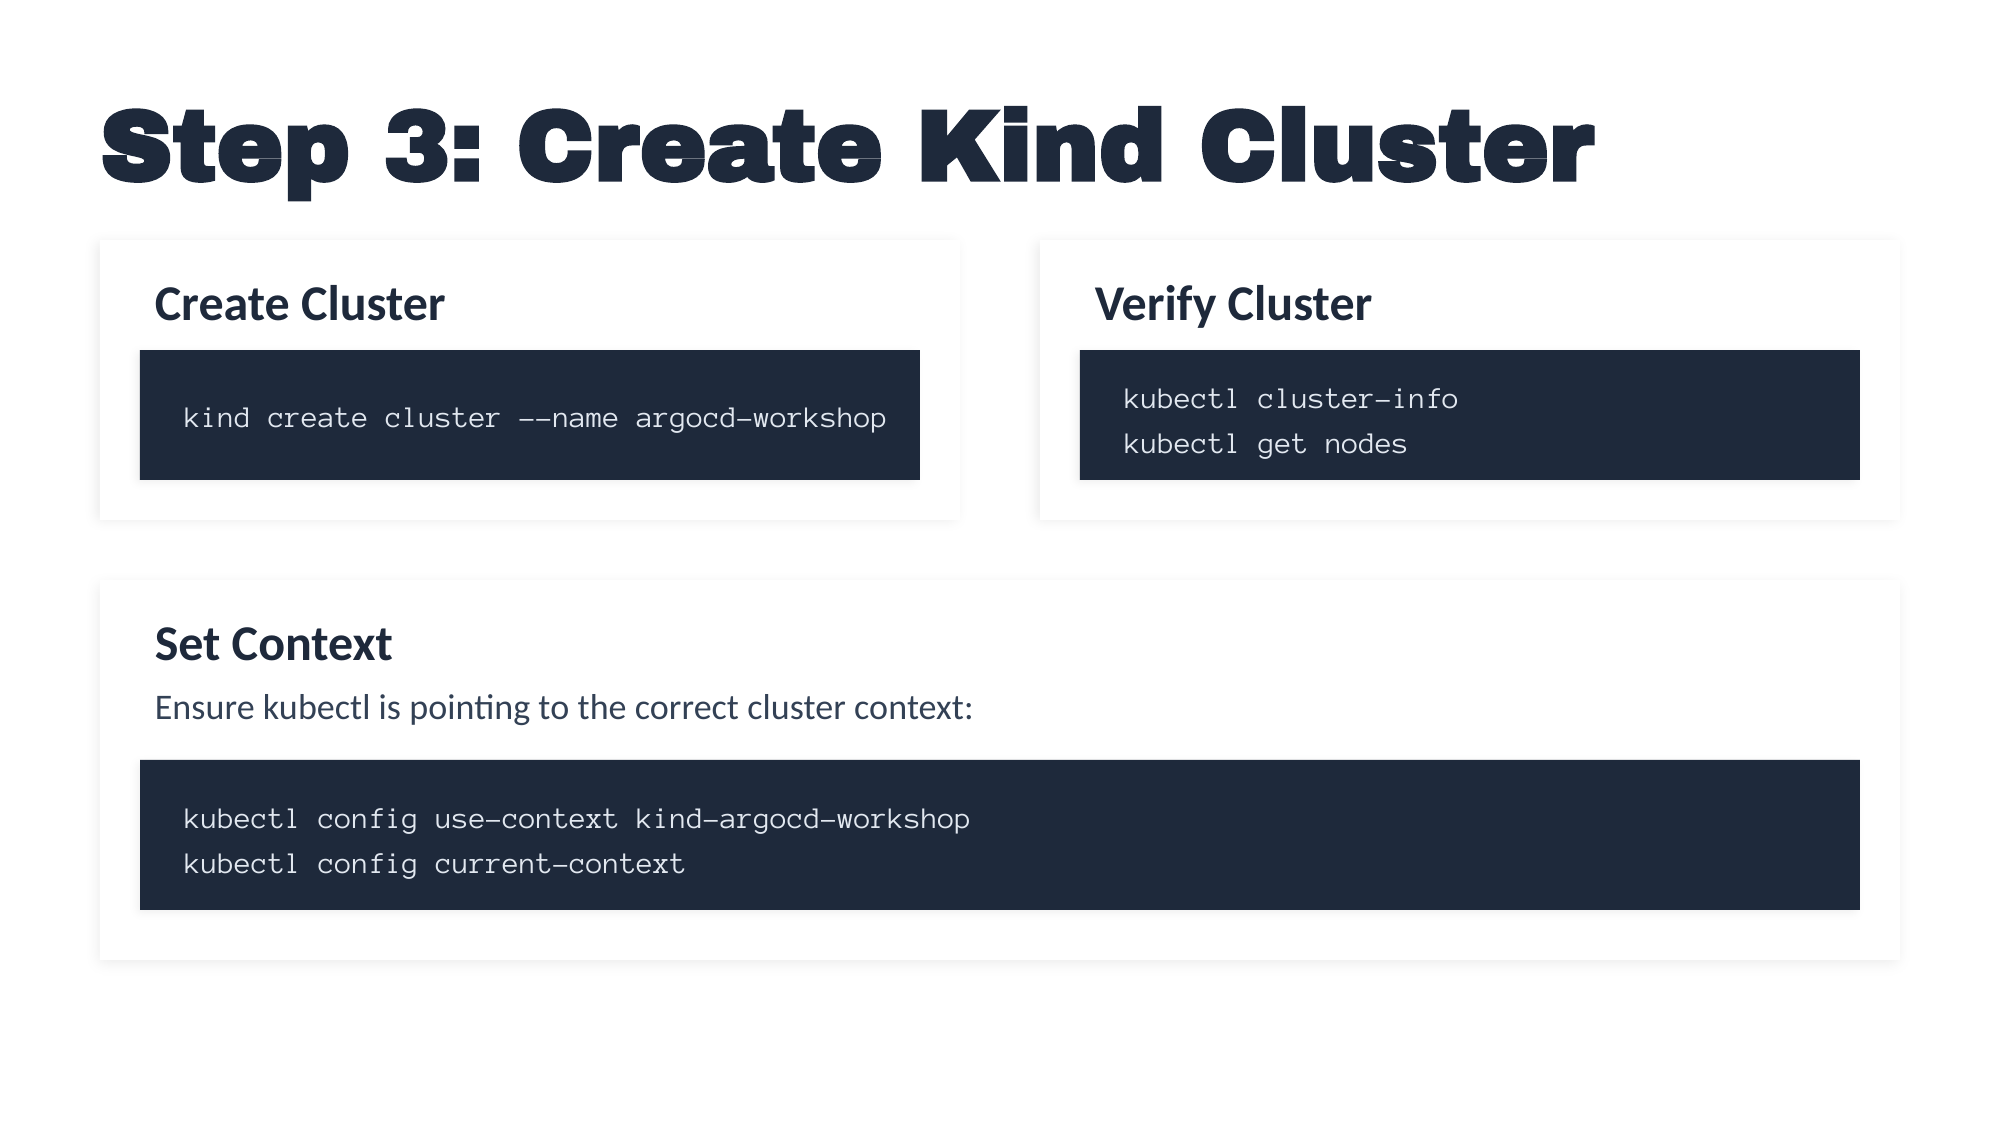

Step 3: Create Kind Cluster

Create Cluster
Verify Cluster

kubectl cluster-info
kubectl get nodes
kind create cluster --name argocd-workshop

Set Context
Ensure kubectl is pointing to the correct cluster context:

kubectl config use-context kind-argocd-workshop
kubectl config current-context